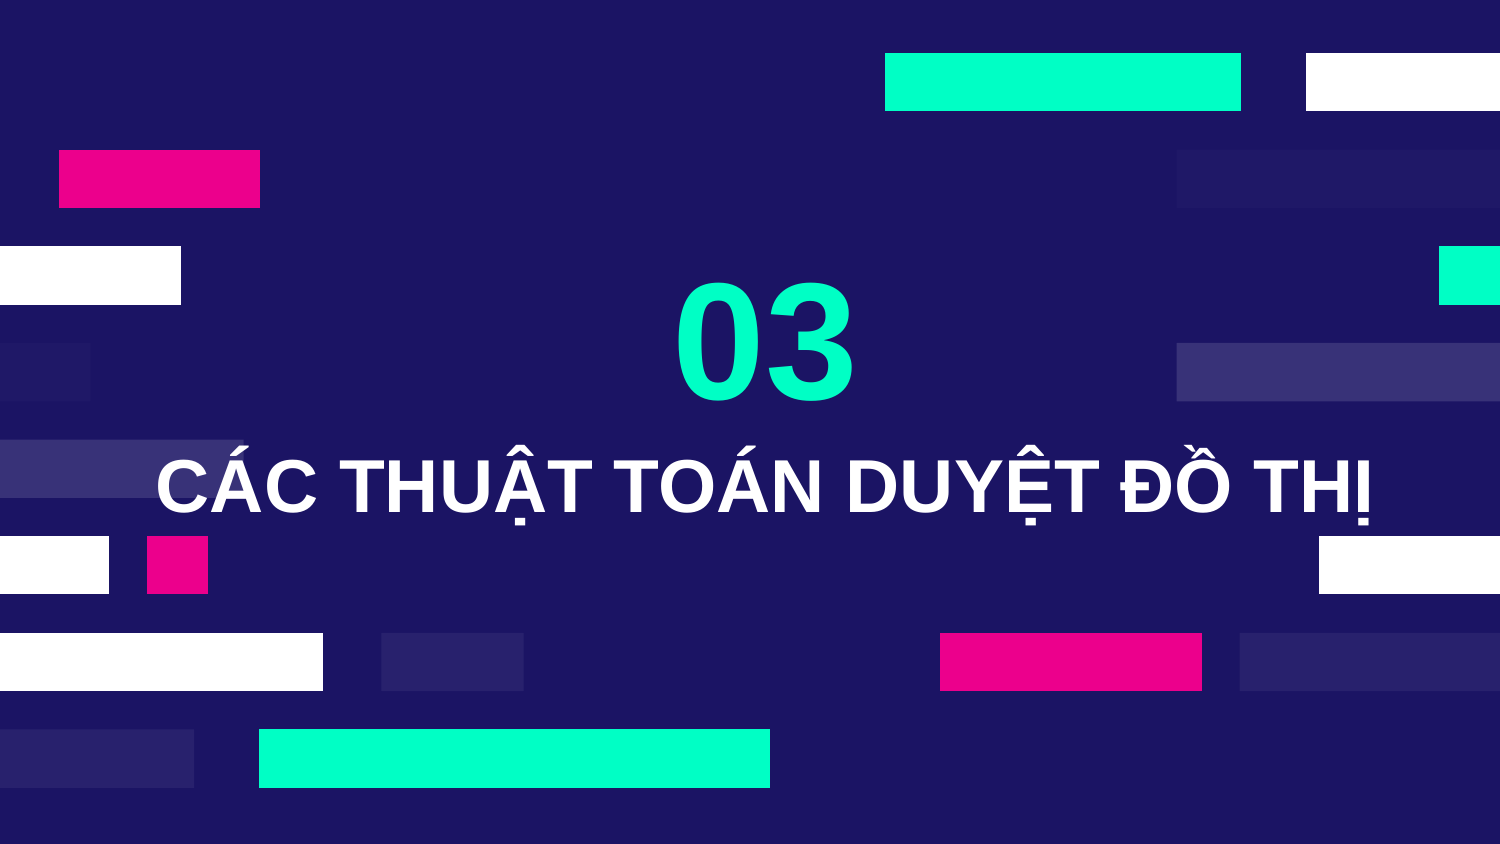

03
# CÁC THUẬT TOÁN DUYỆT ĐỒ THỊ